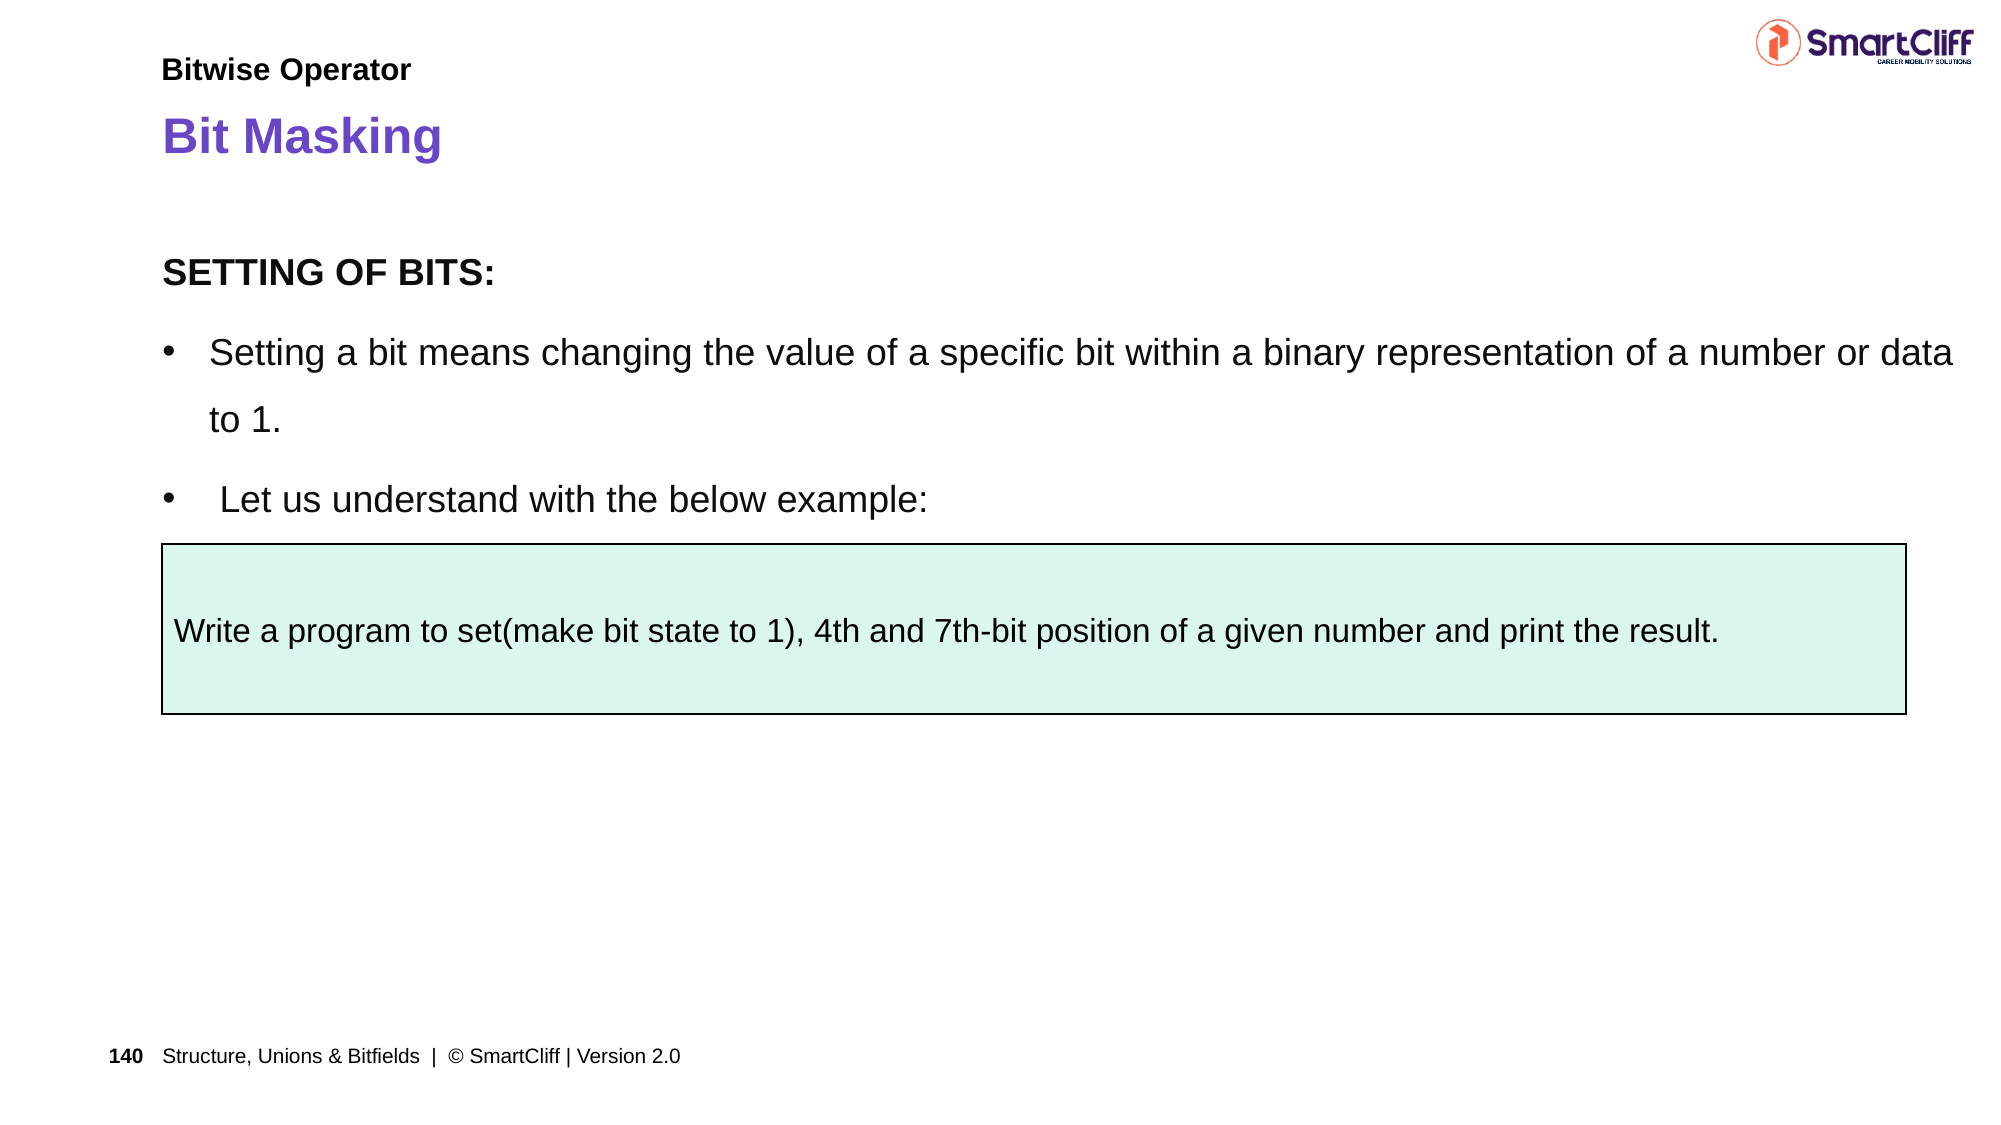

Bitwise Operator
# Bit Masking
SETTING OF BITS:
Setting a bit means changing the value of a specific bit within a binary representation of a number or data to 1.
 Let us understand with the below example:

Write a program to set(make bit state to 1), 4th and 7th-bit position of a given number and print the result.
Structure, Unions & Bitfields  |  © SmartCliff | Version 2.0
140